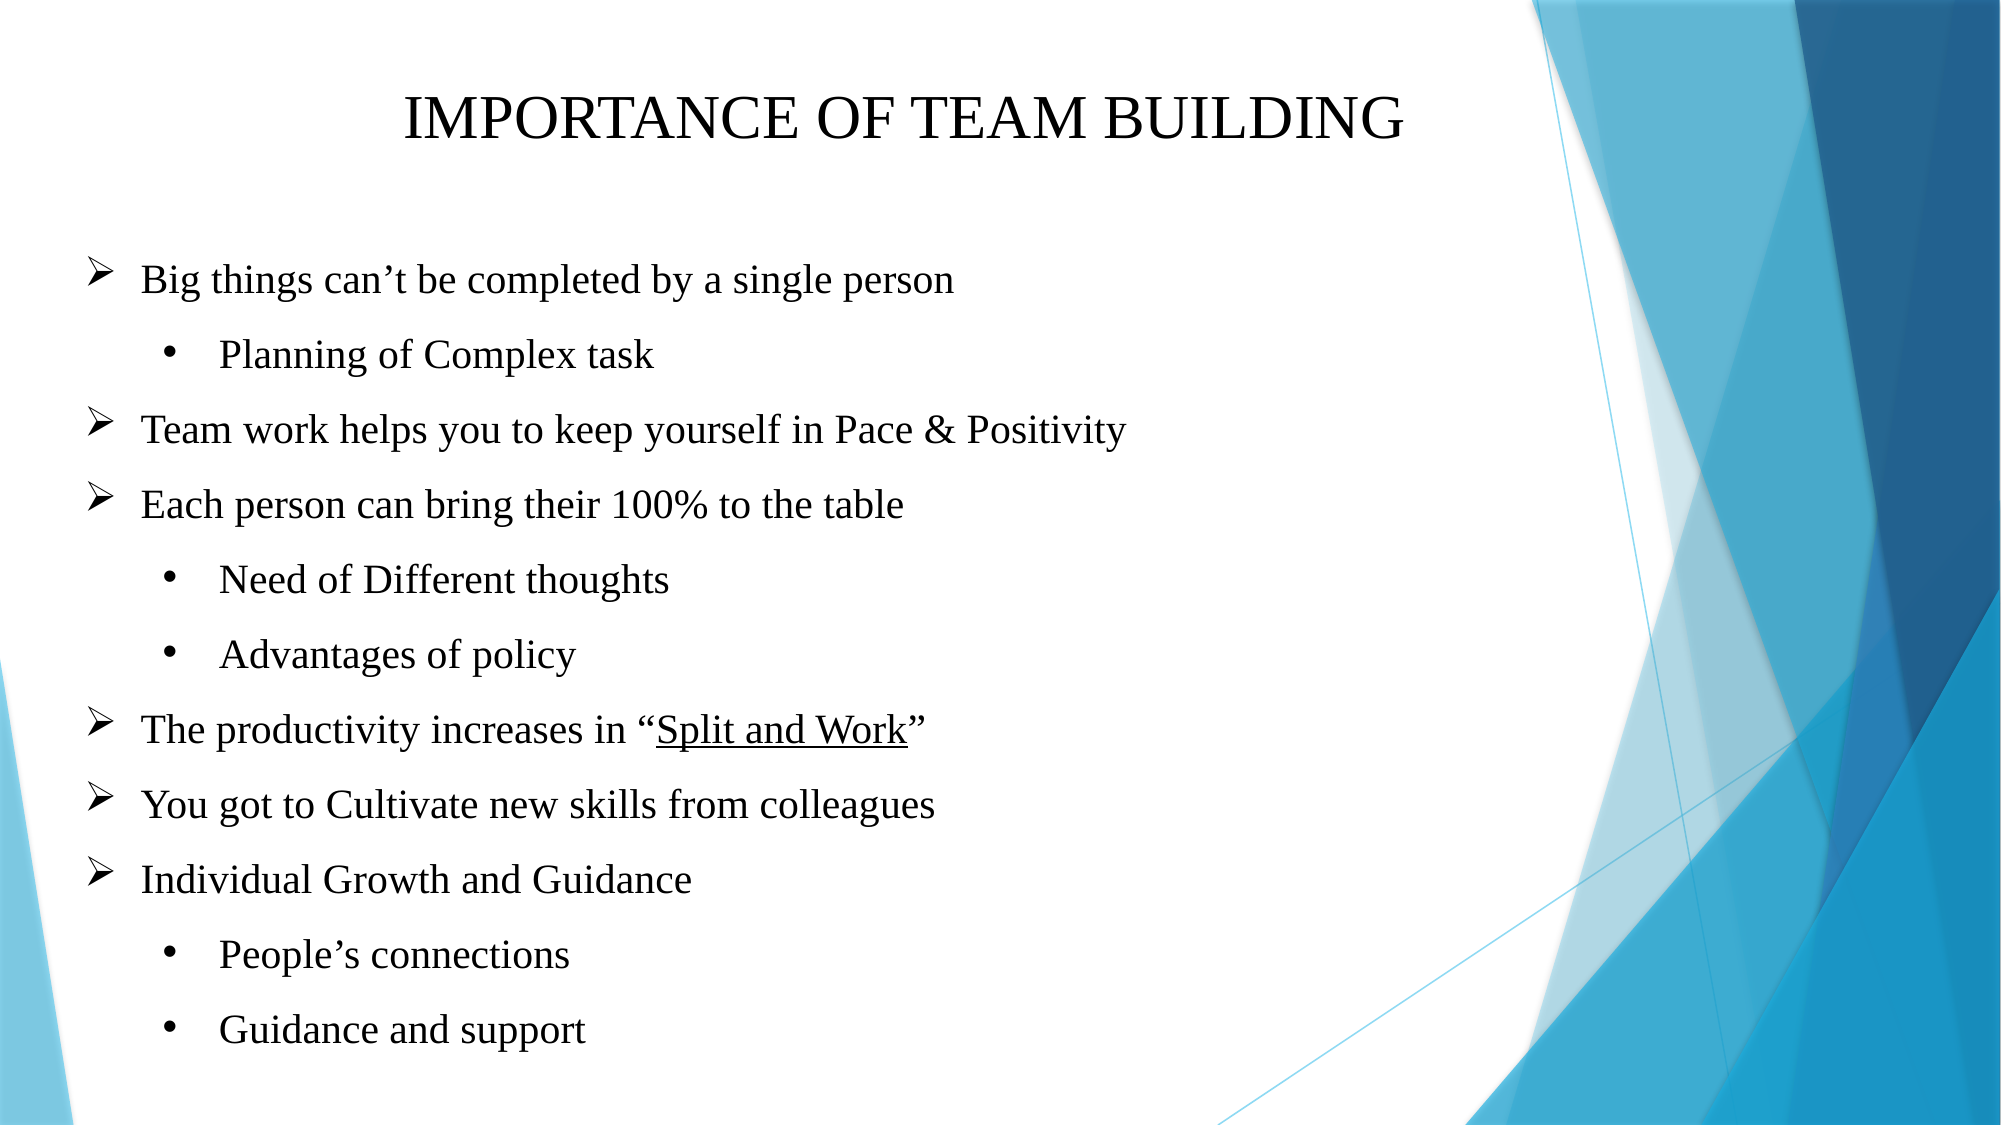

IMPORTANCE OF TEAM BUILDING
Big things can’t be completed by a single person
Planning of Complex task
Team work helps you to keep yourself in Pace & Positivity
Each person can bring their 100% to the table
Need of Different thoughts
Advantages of policy
The productivity increases in “Split and Work”
You got to Cultivate new skills from colleagues
Individual Growth and Guidance
People’s connections
Guidance and support